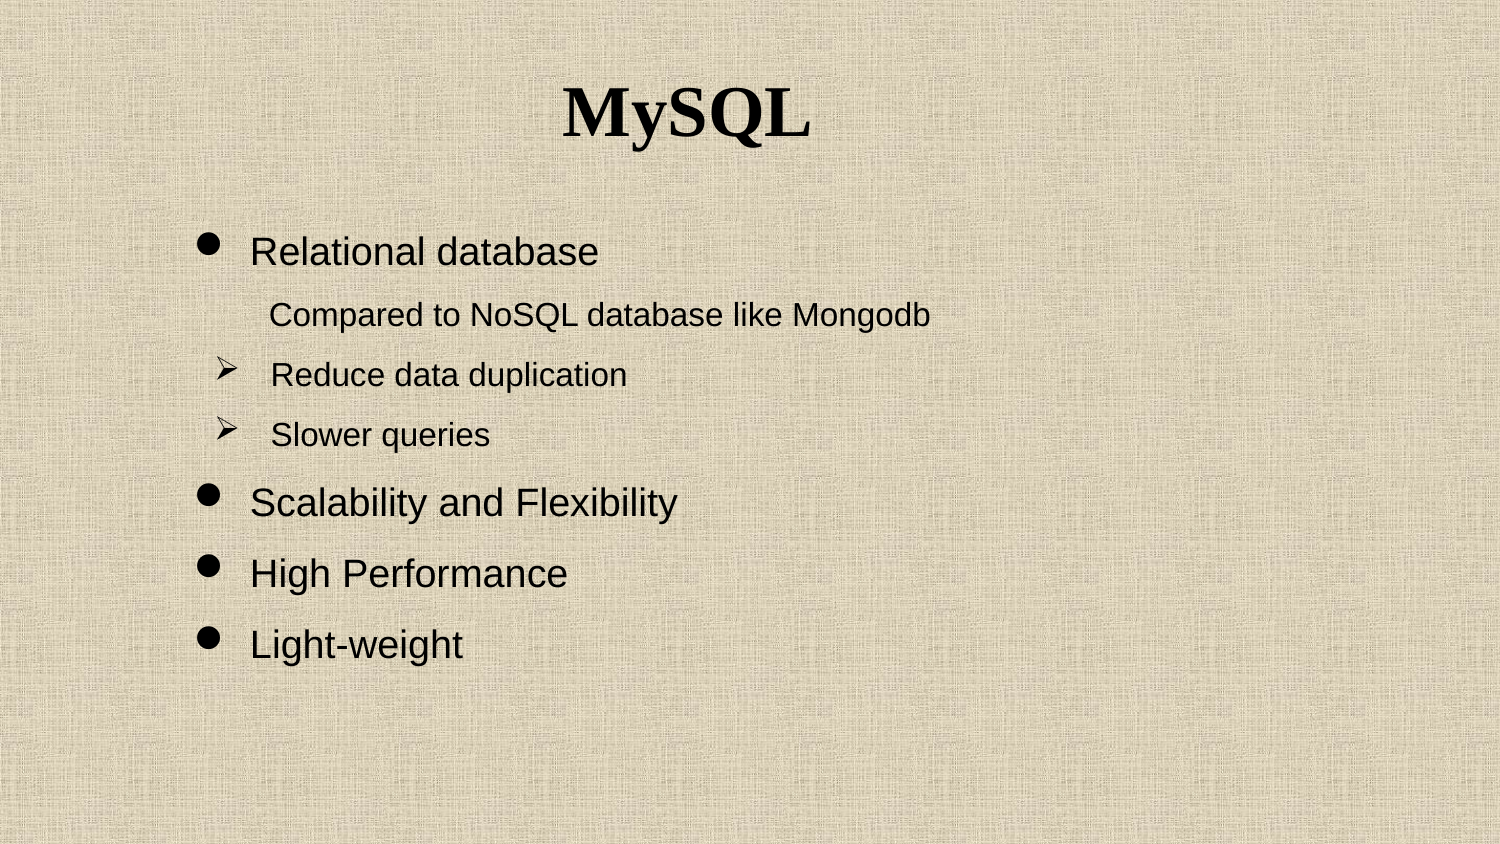

# MySQL
Relational database
   Compared to NoSQL database like Mongodb
Reduce data duplication
Slower queries
Scalability and Flexibility
High Performance
Light-weight